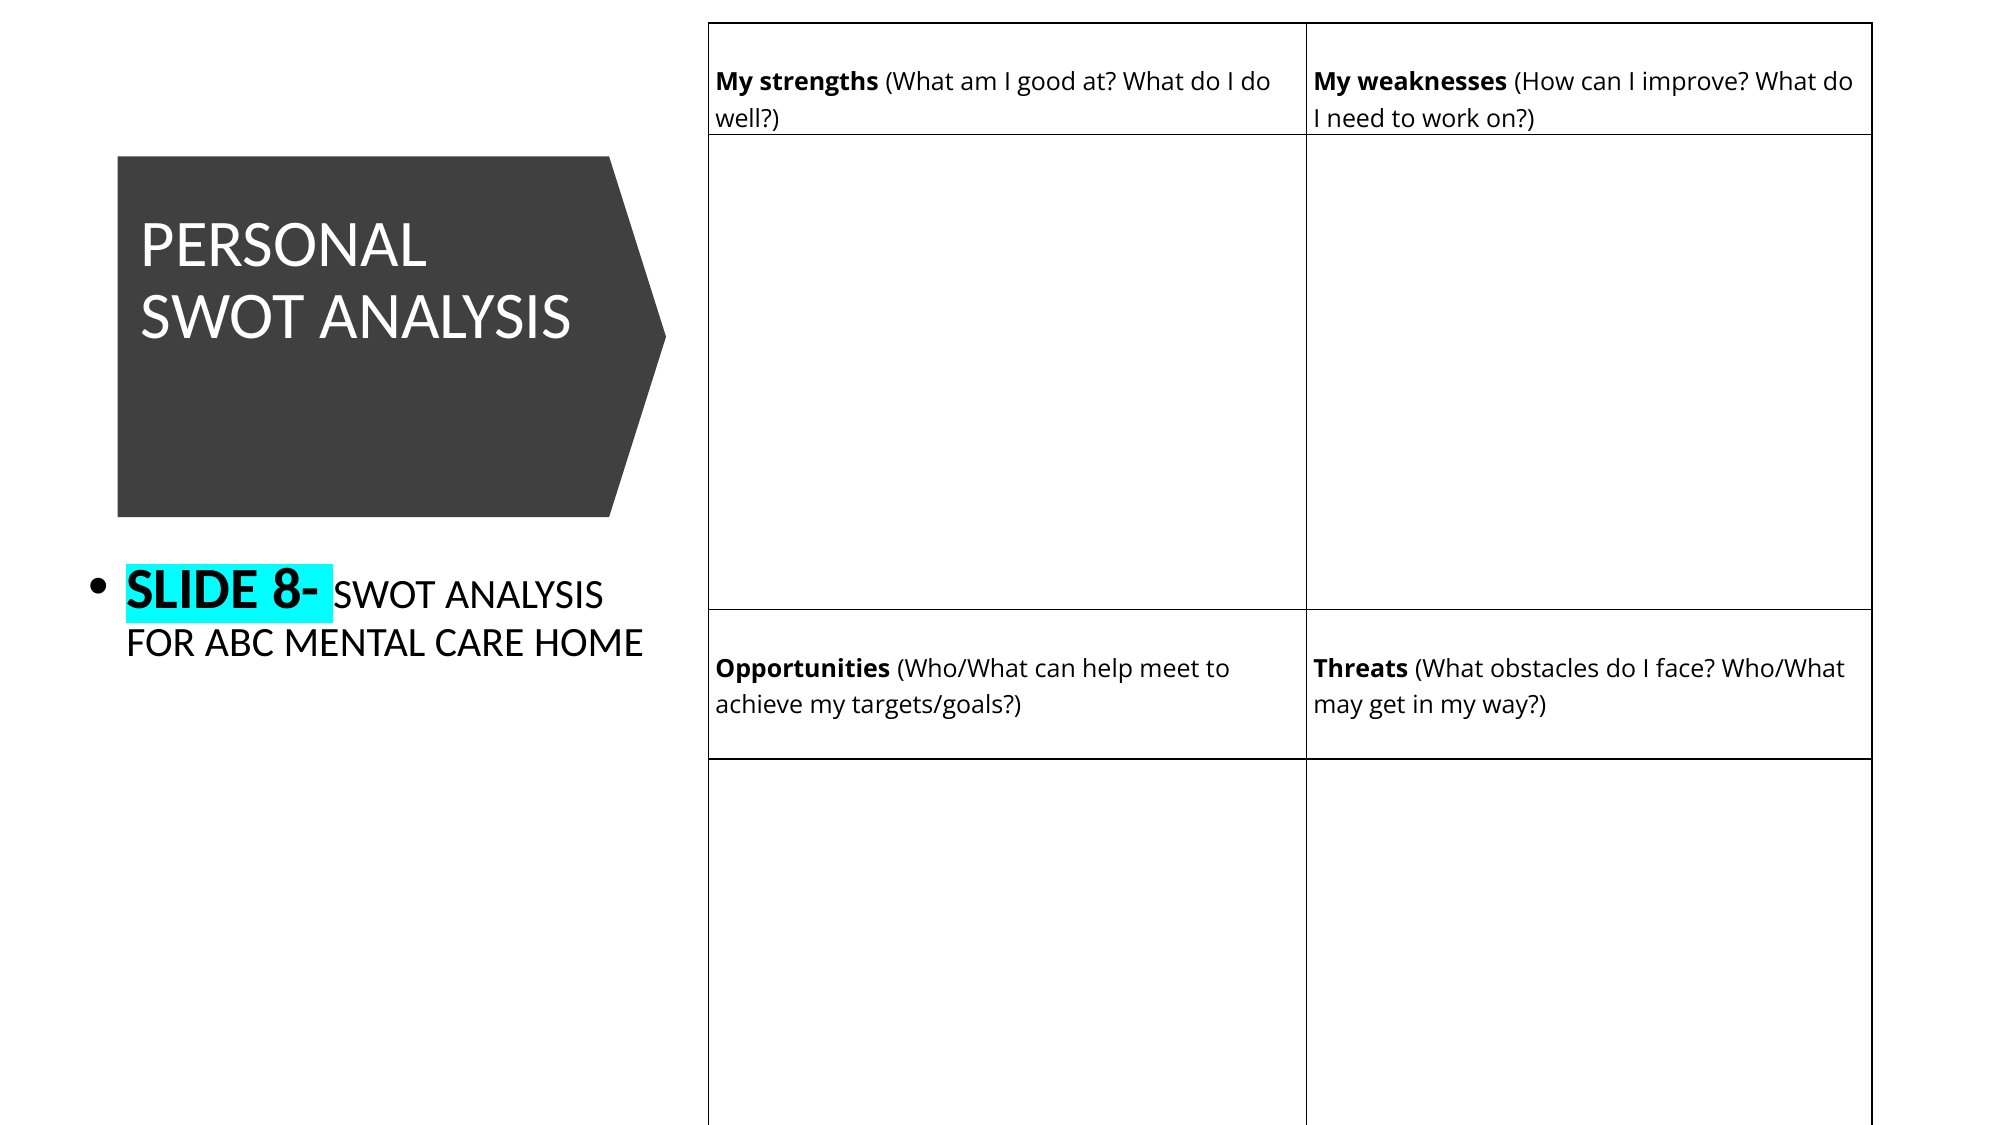

| My strengths (What am I good at? What do I do well?) | My weaknesses (How can I improve? What do I need to work on?) |
| --- | --- |
|  |  |
| Opportunities (Who/What can help meet to achieve my targets/goals?) | Threats (What obstacles do I face? Who/What may get in my way?) |
|  |  |

PERSONAL SWOT ANALYSIS

SLIDE 8- SWOT ANALYSIS FOR ABC MENTAL CARE HOME